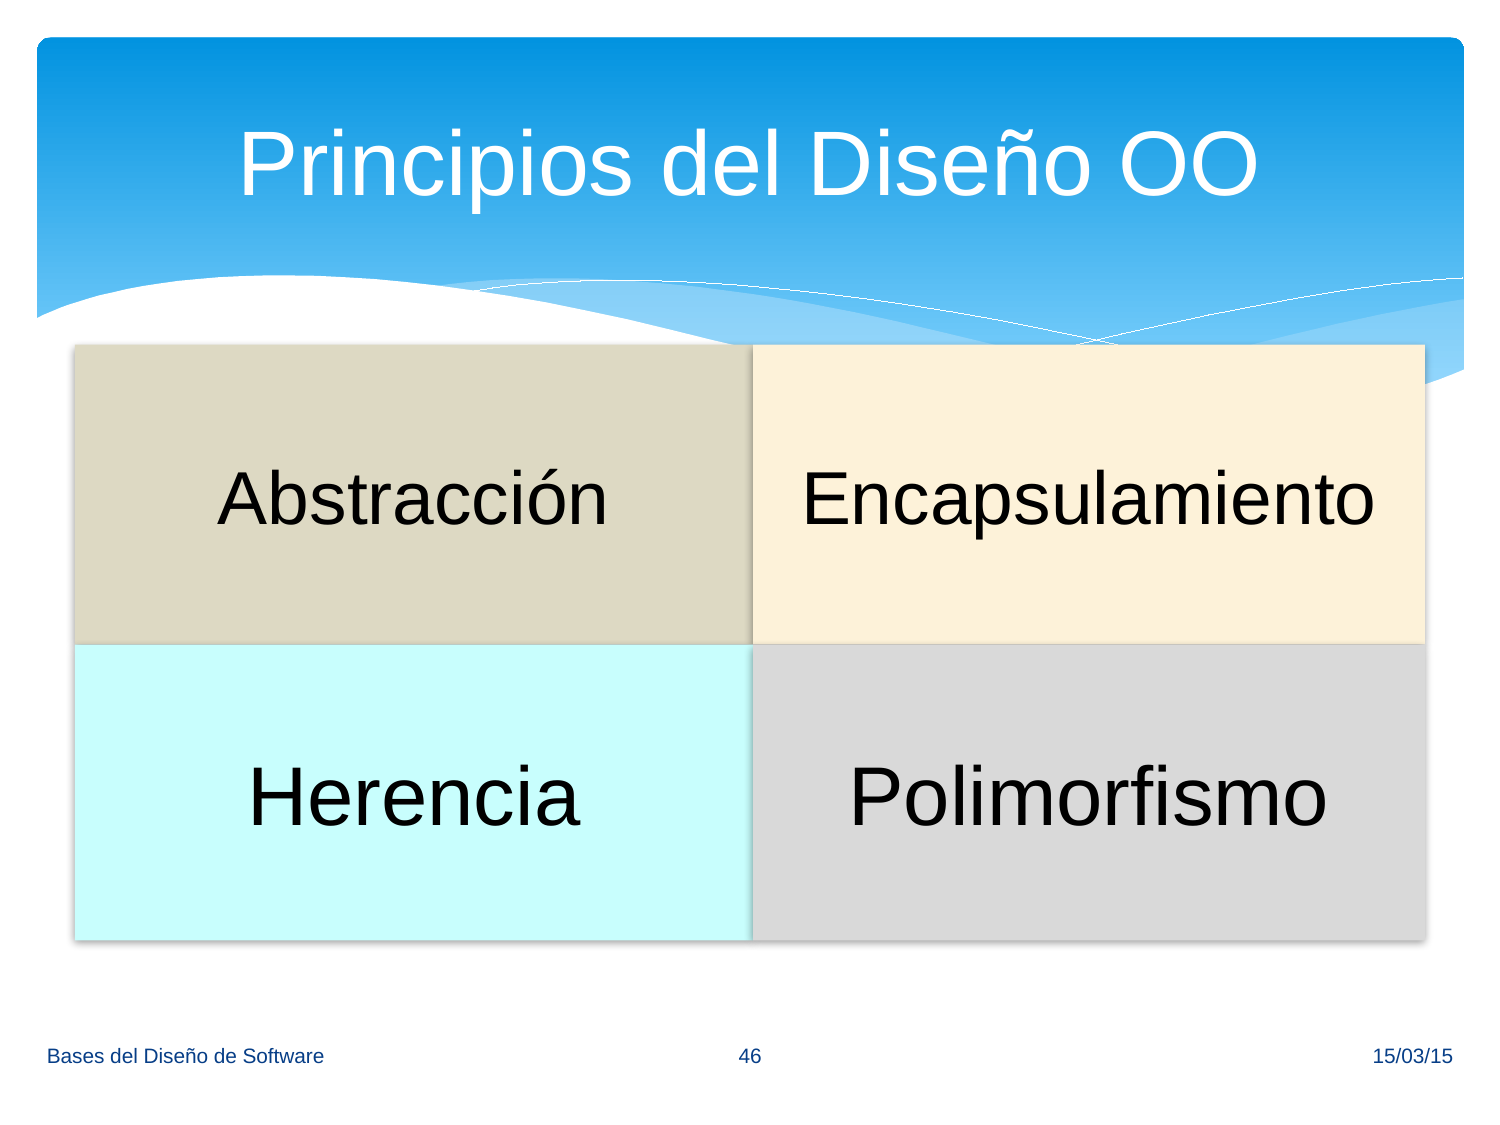

# Principios del Diseño OO
Abstracción
Encapsulamiento
Herencia
Polimorfismo
46
Bases del Diseño de Software
15/03/15